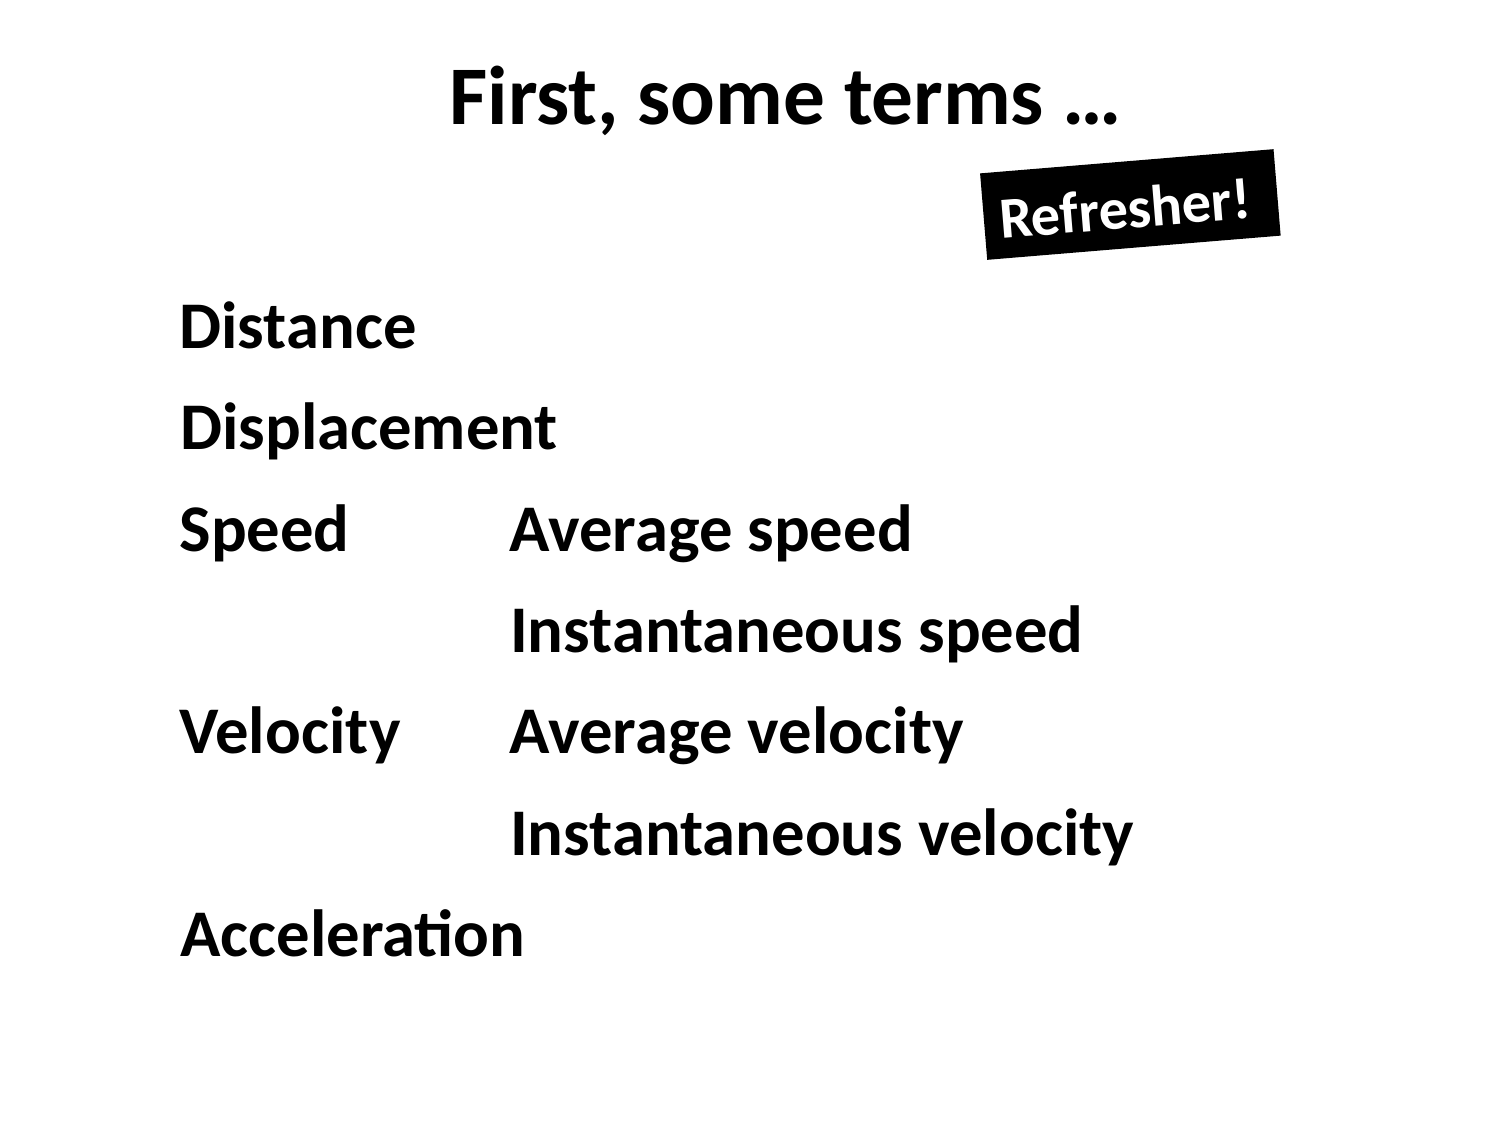

First, some terms …
Refresher!
Distance
Displacement
Speed
Average speed
Instantaneous speed
Velocity
Average velocity
Instantaneous velocity
Acceleration